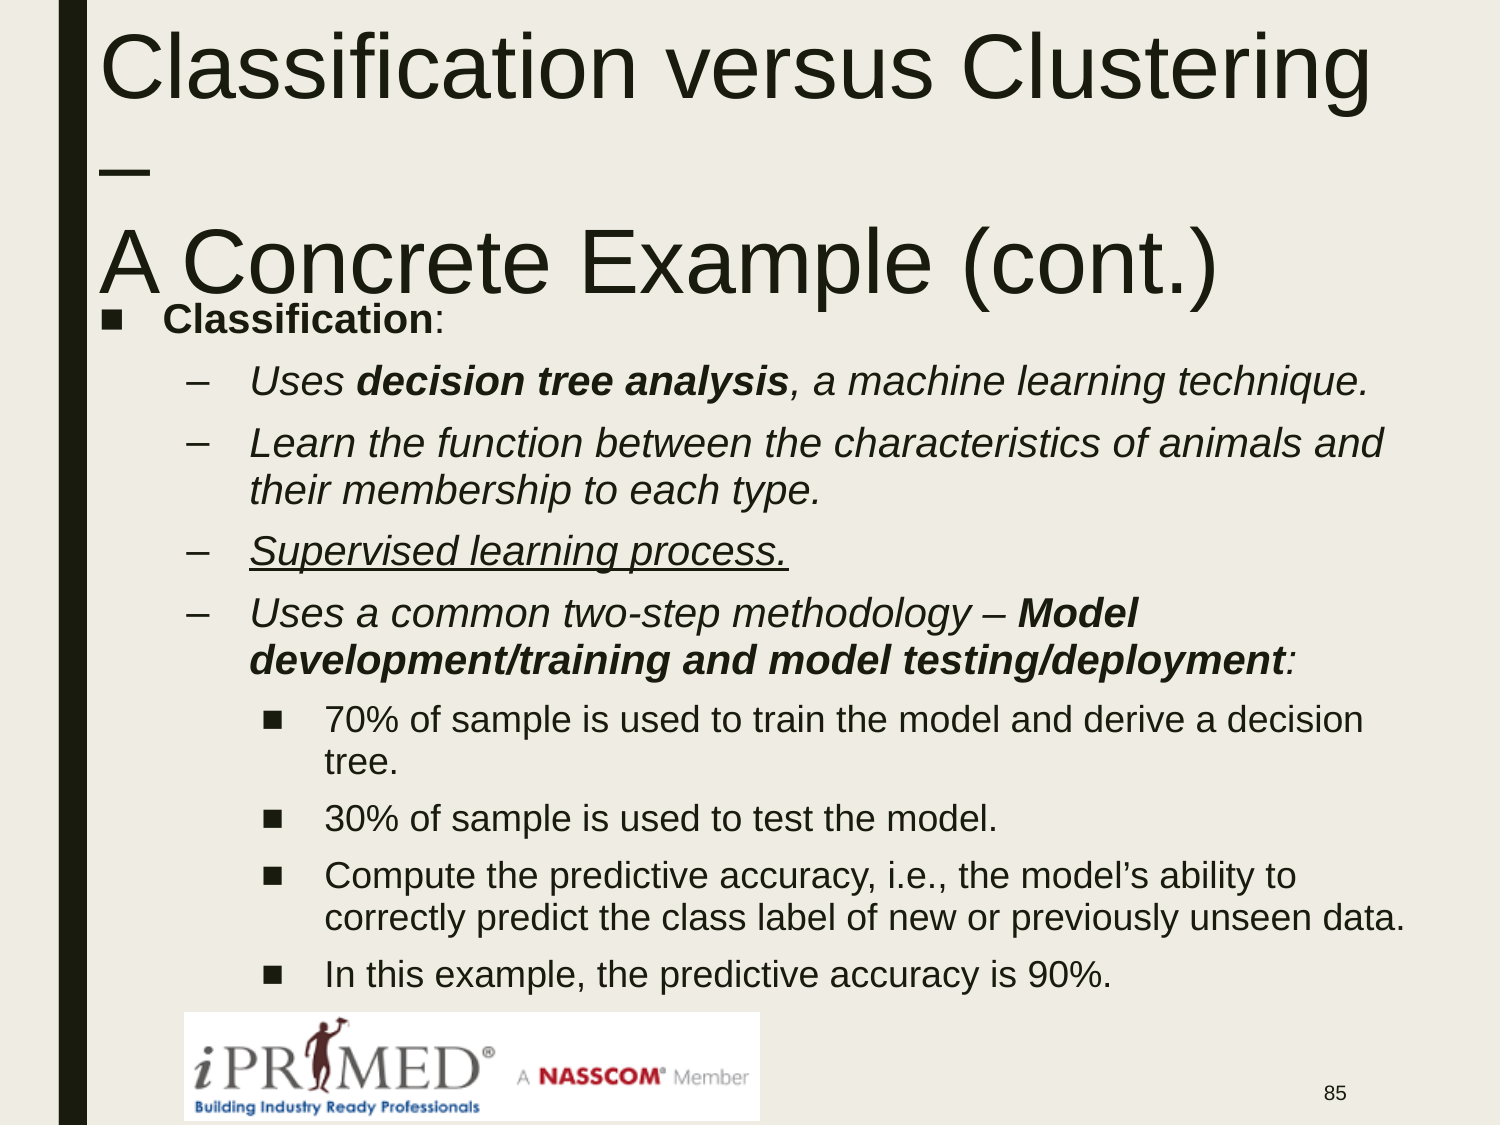

# Classification versus Clustering – A Concrete Example (cont.)
Classification:
Uses decision tree analysis, a machine learning technique.
Learn the function between the characteristics of animals and their membership to each type.
Supervised learning process.
Uses a common two-step methodology – Model development/training and model testing/deployment:
70% of sample is used to train the model and derive a decision tree.
30% of sample is used to test the model.
Compute the predictive accuracy, i.e., the model’s ability to correctly predict the class label of new or previously unseen data.
In this example, the predictive accuracy is 90%.
85